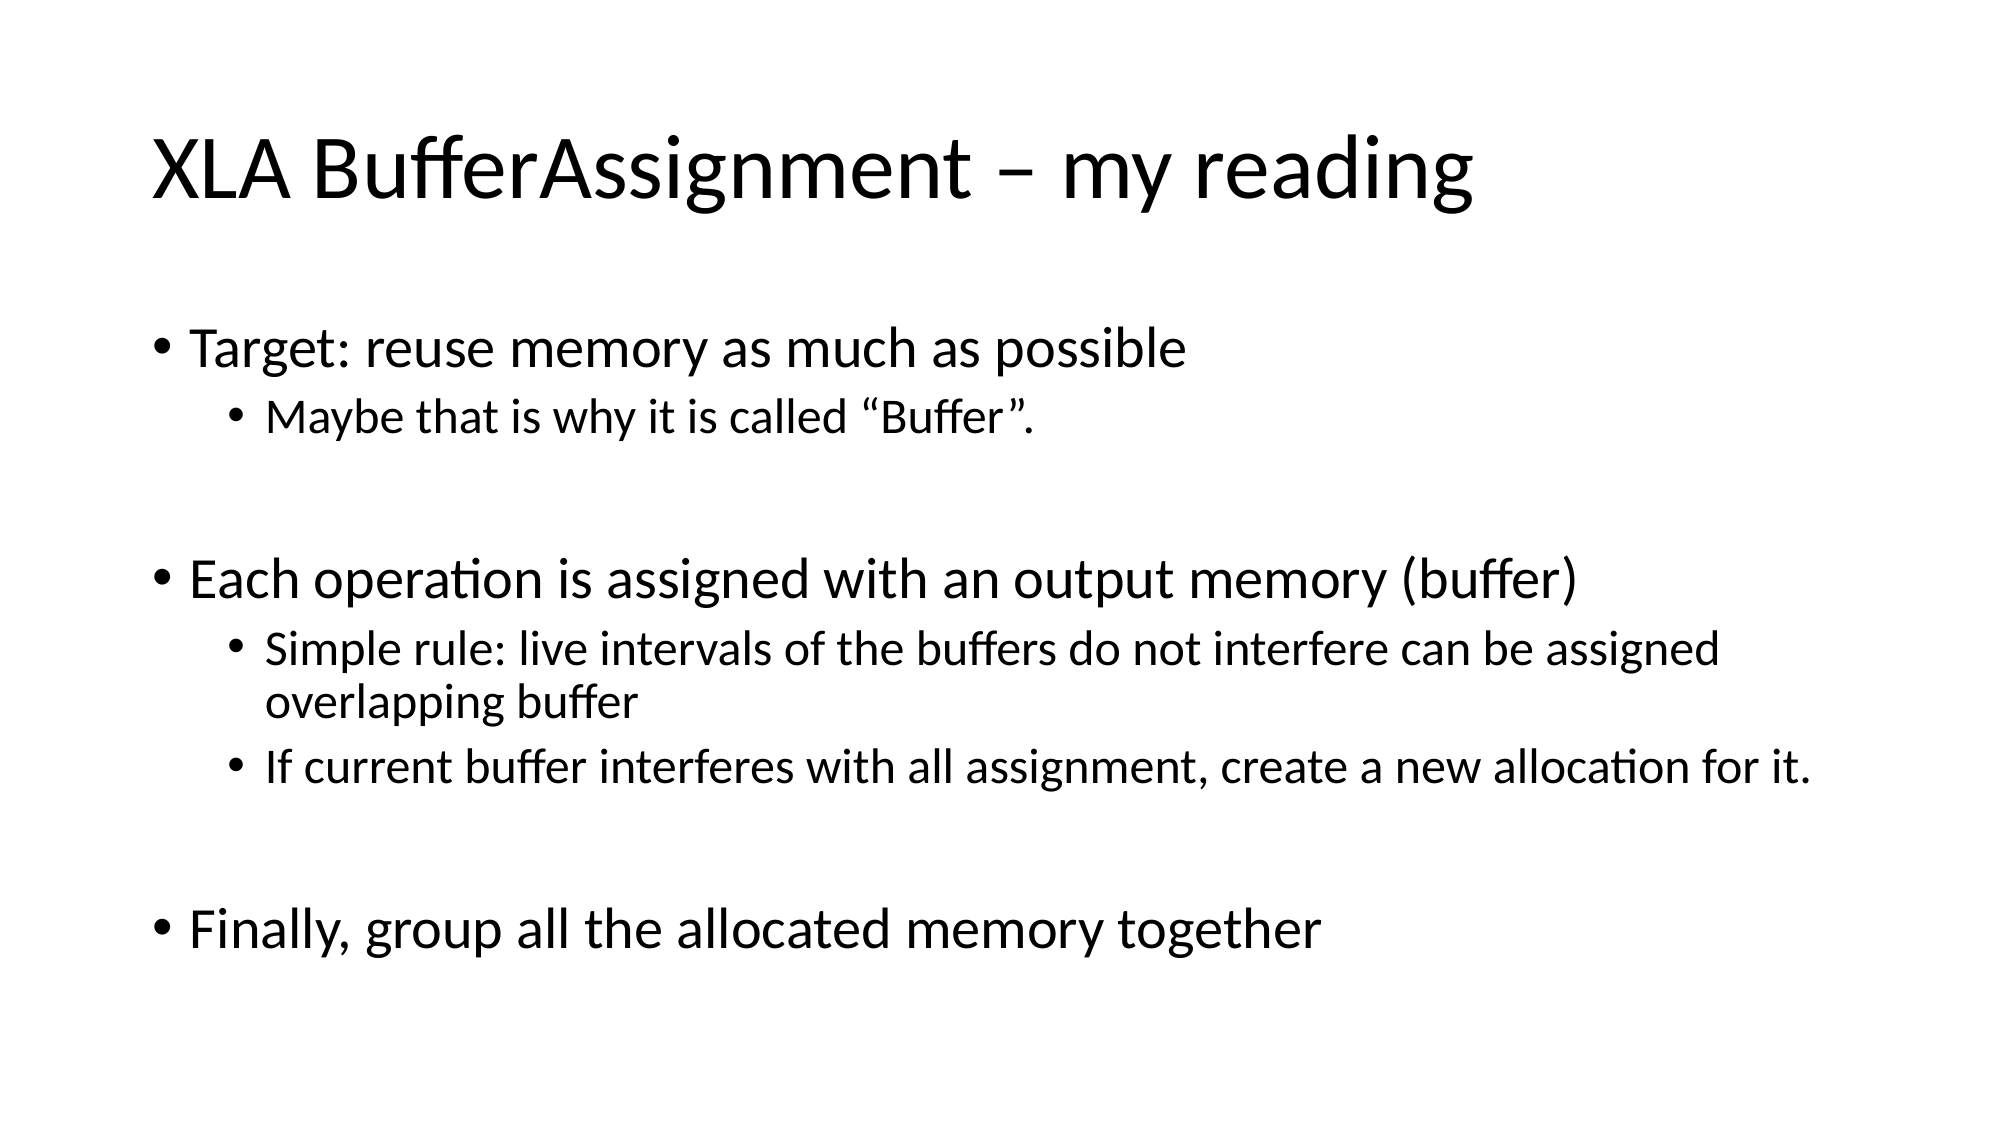

# XLA BufferAssignment – my reading
Target: reuse memory as much as possible
Maybe that is why it is called “Buffer”.

Each operation is assigned with an output memory (buffer)
Simple rule: live intervals of the buffers do not interfere can be assigned overlapping buffer
If current buffer interferes with all assignment, create a new allocation for it.

Finally, group all the allocated memory together